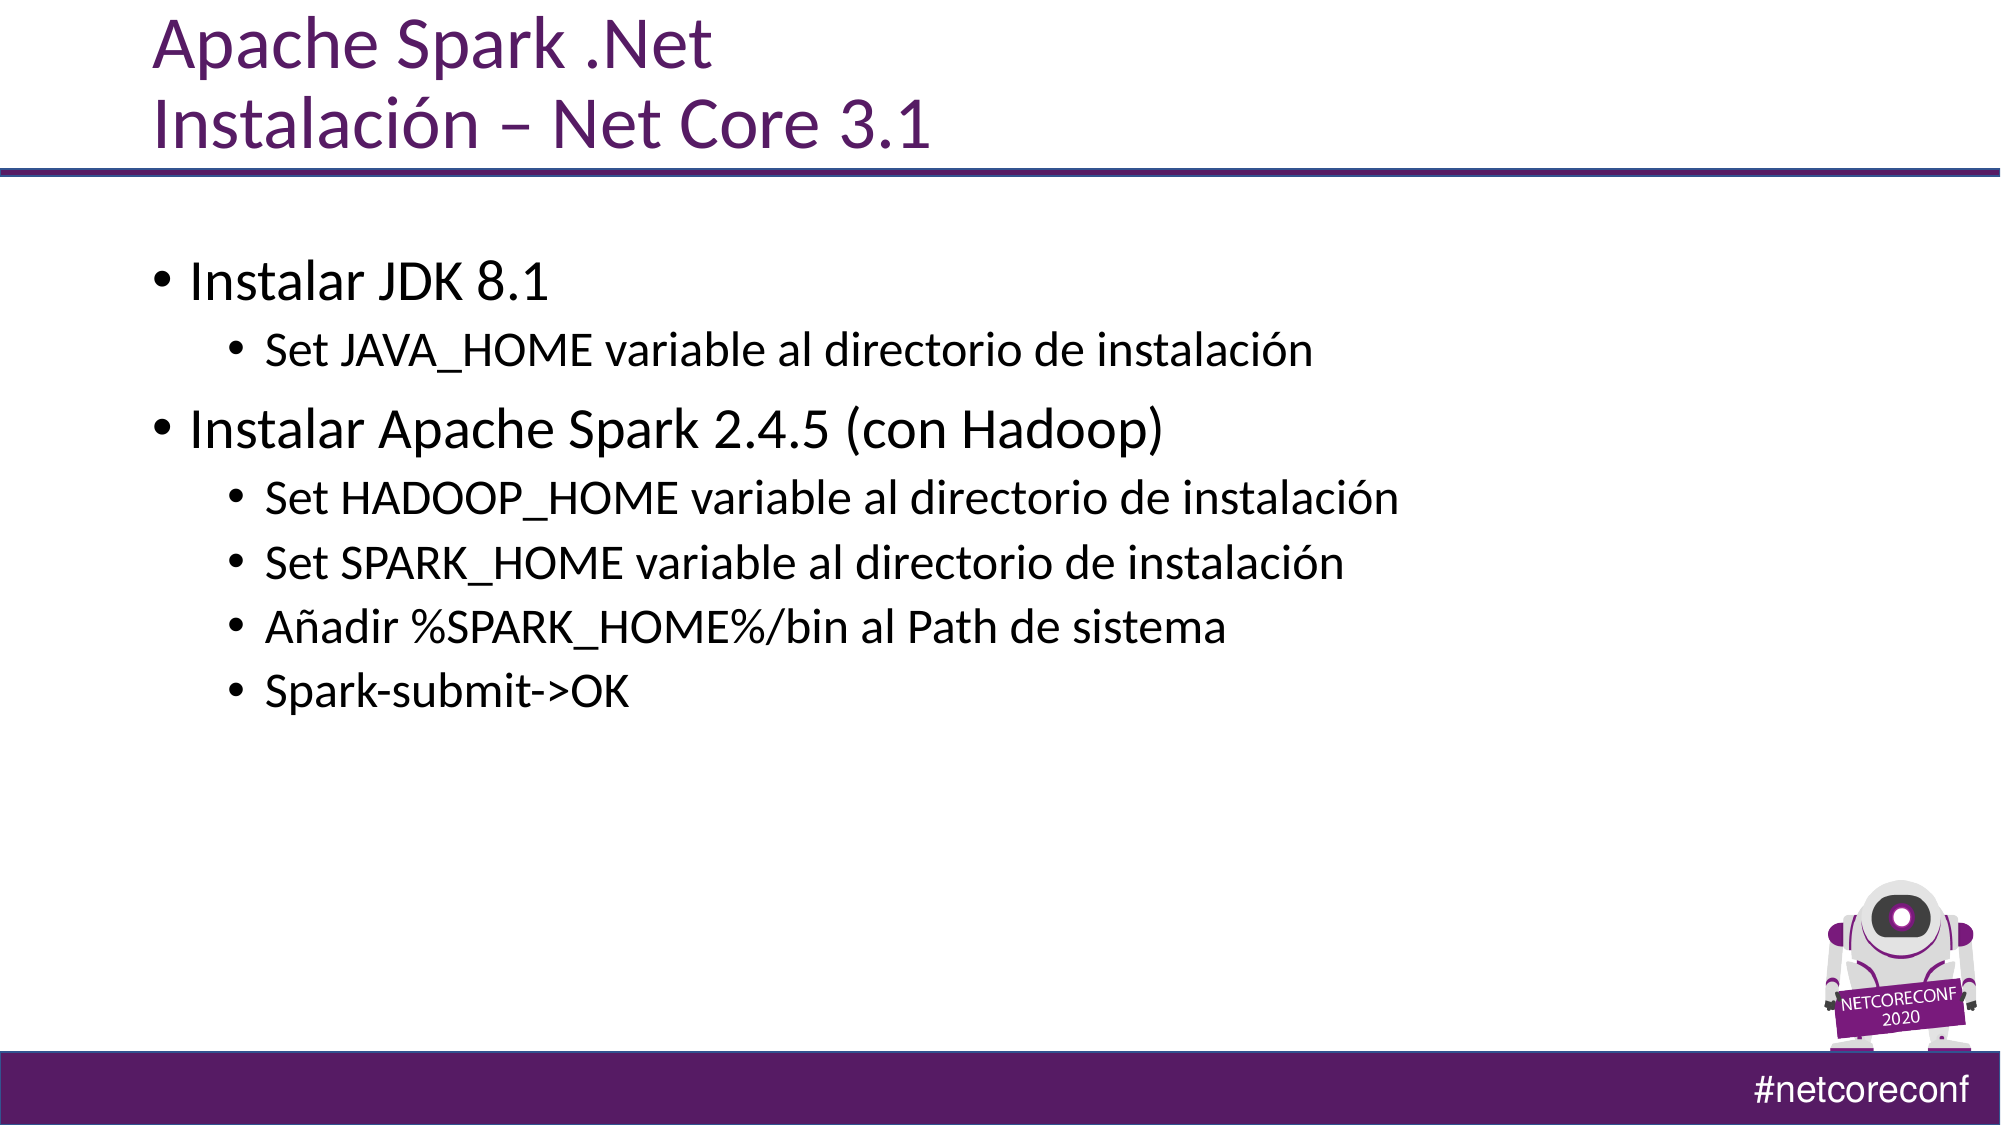

# Apache Spark .Net Instalación – Net Core 3.1

Instalar JDK 8.1
Set JAVA_HOME variable al directorio de instalación
Instalar Apache Spark 2.4.5 (con Hadoop)
Set HADOOP_HOME variable al directorio de instalación
Set SPARK_HOME variable al directorio de instalación
Añadir %SPARK_HOME%/bin al Path de sistema
Spark-submit->OK